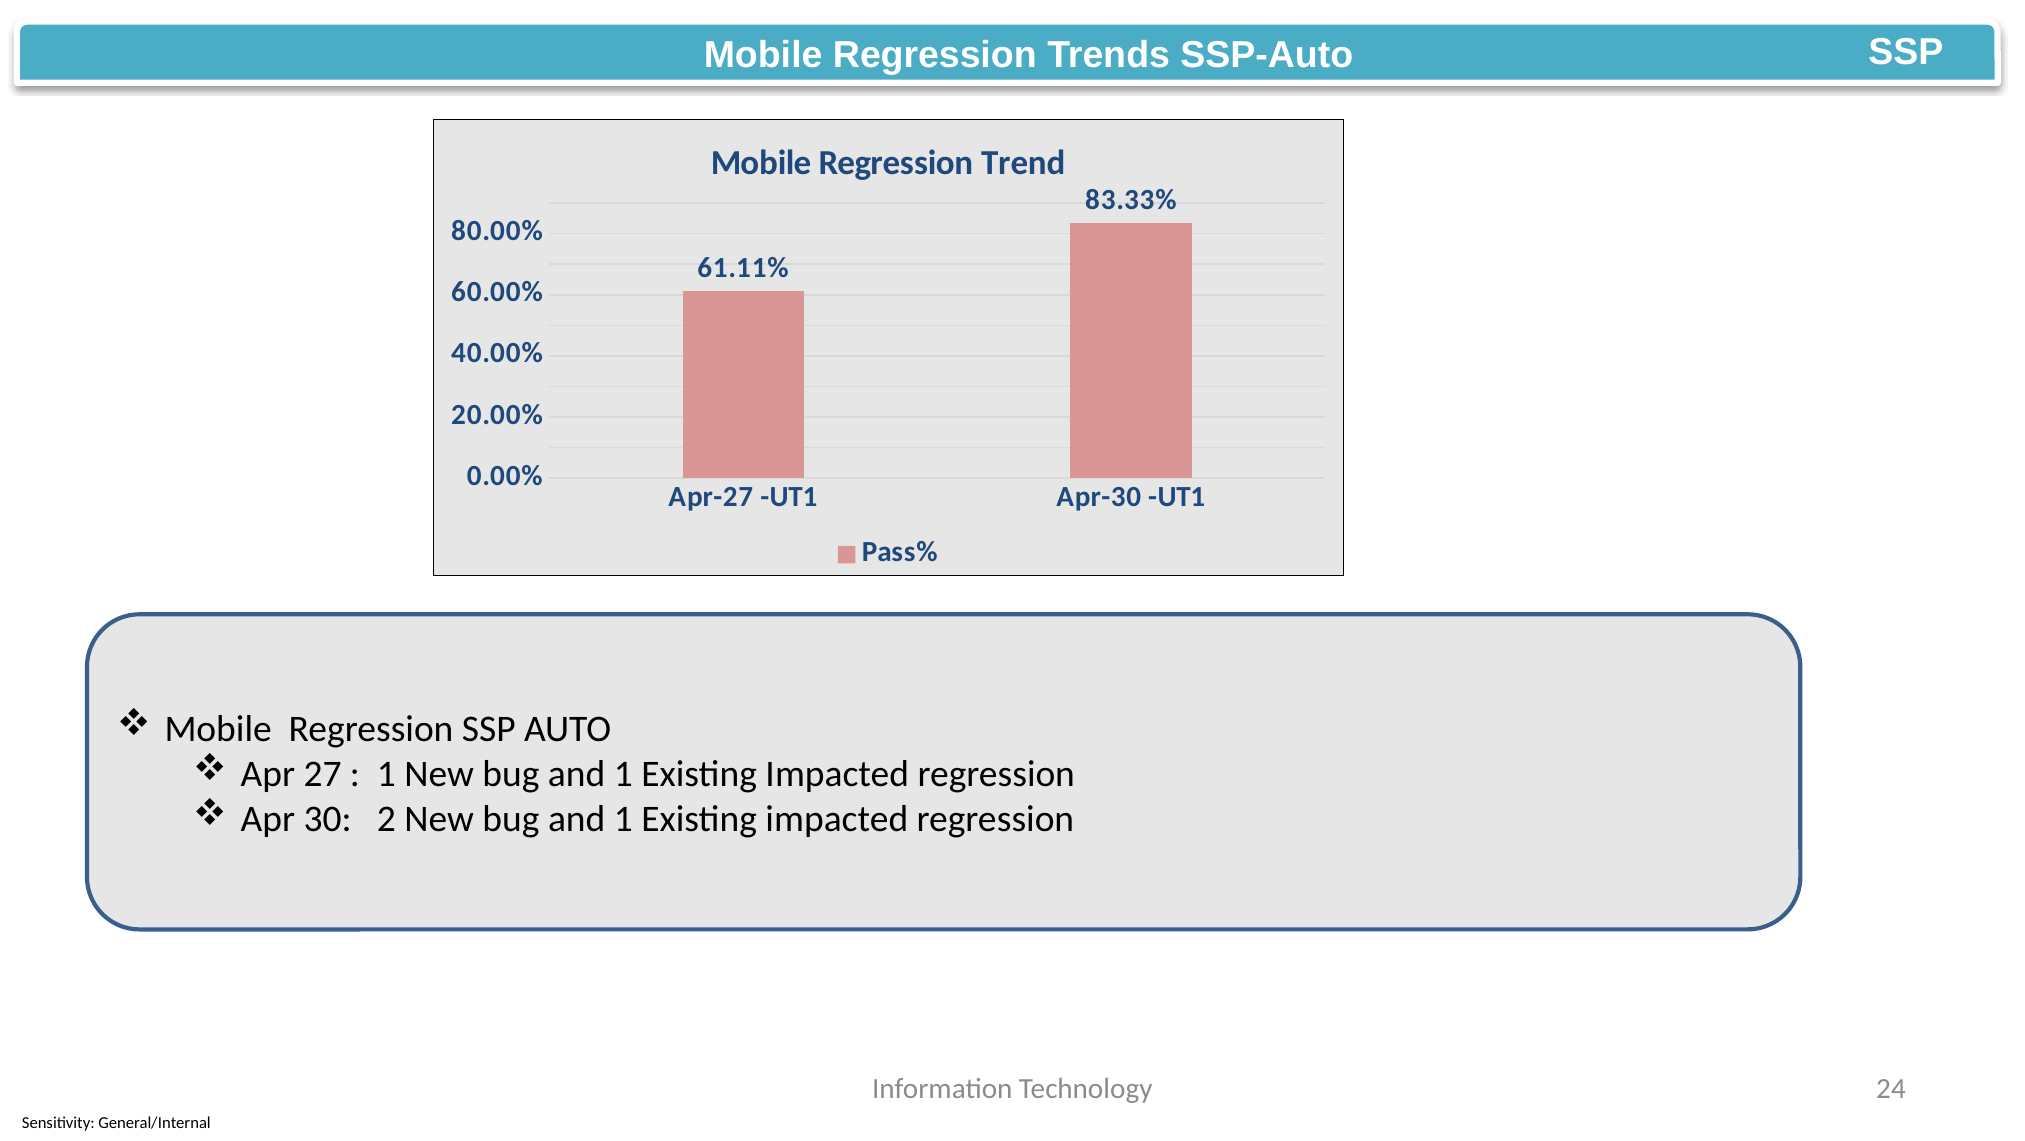

SSP

Mobile Regression Trends SSP-Auto

### Chart: Mobile Regression Trend

| Category | Pass% |
|---|---|
| Apr-27 -UT1 | 0.6111 |
| Apr-30 -UT1 | 0.8333 |
Mobile  Regression SSP AUTO
Apr 27 :  1 New bug and 1 Existing Impacted regression
Apr 30:   2 New bug and 1 Existing impacted regression
Information Technology
24